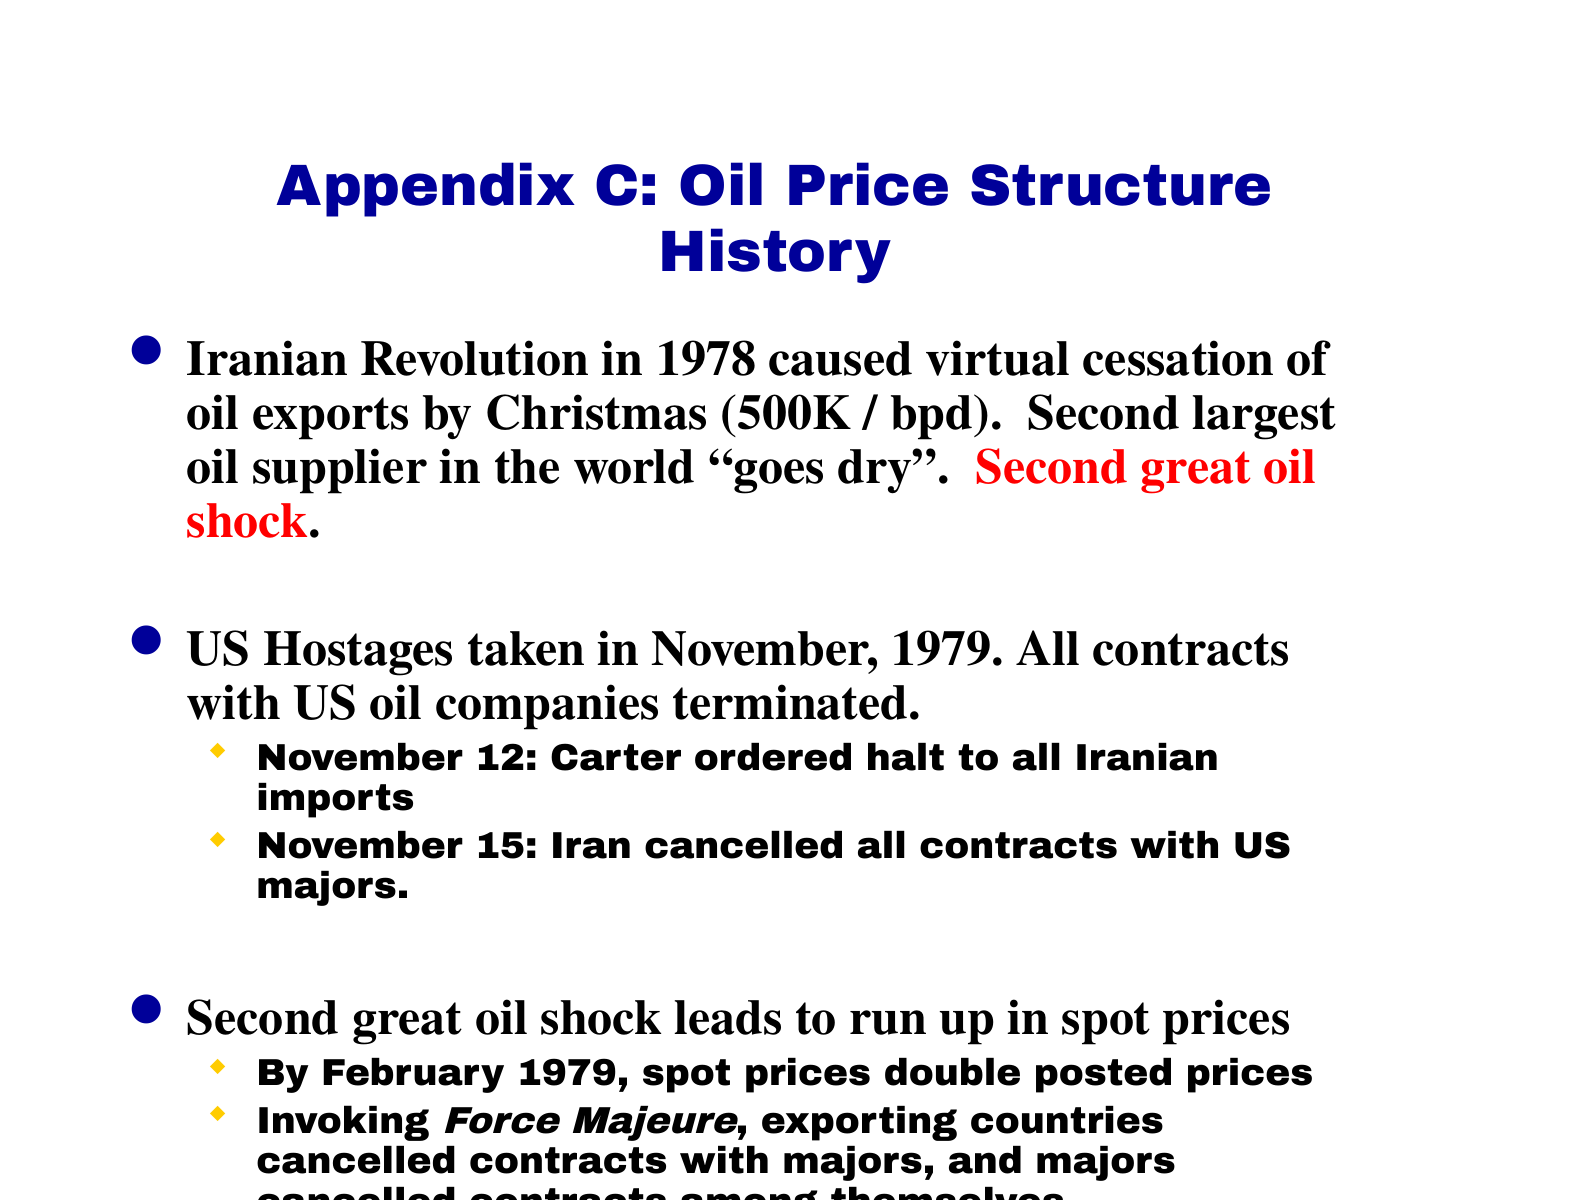

Appendix C: Oil Price Structure History
Iranian Revolution in 1978 caused virtual cessation of oil exports by Christmas (500K / bpd).  Second largest oil supplier in the world “goes dry”.  Second great oil shock.

US Hostages taken in November, 1979. All contracts with US oil companies terminated.
November 12: Carter ordered halt to all Iranian imports
November 15: Iran cancelled all contracts with US majors.

Second great oil shock leads to run up in spot prices
By February 1979, spot prices double posted prices
Invoking Force Majeure, exporting countries cancelled contracts with majors, and majors cancelled contracts among themselves.
Majors forced to buy up oil on higher-priced spot market.